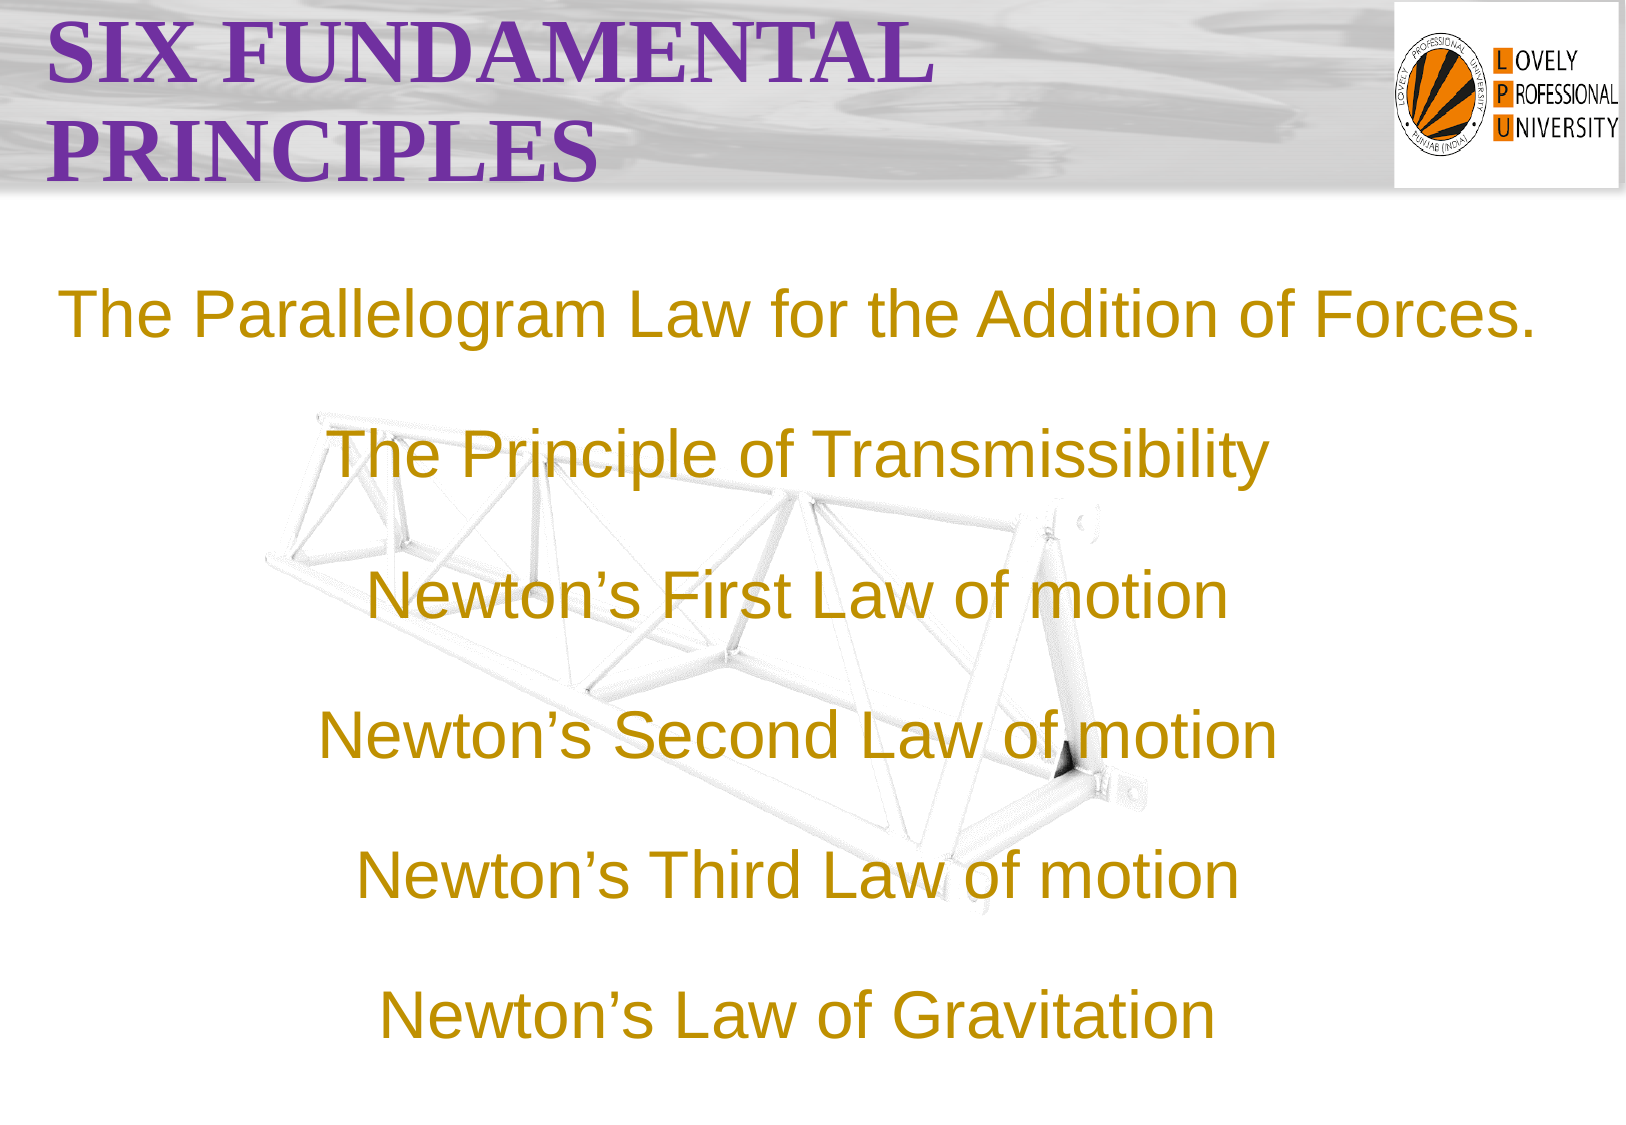

# SIX FUNDAMENTAL PRINCIPLES
The Parallelogram Law for the Addition of Forces.
The Principle of Transmissibility
Newton’s First Law of motion
Newton’s Second Law of motion
Newton’s Third Law of motion
Newton’s Law of Gravitation